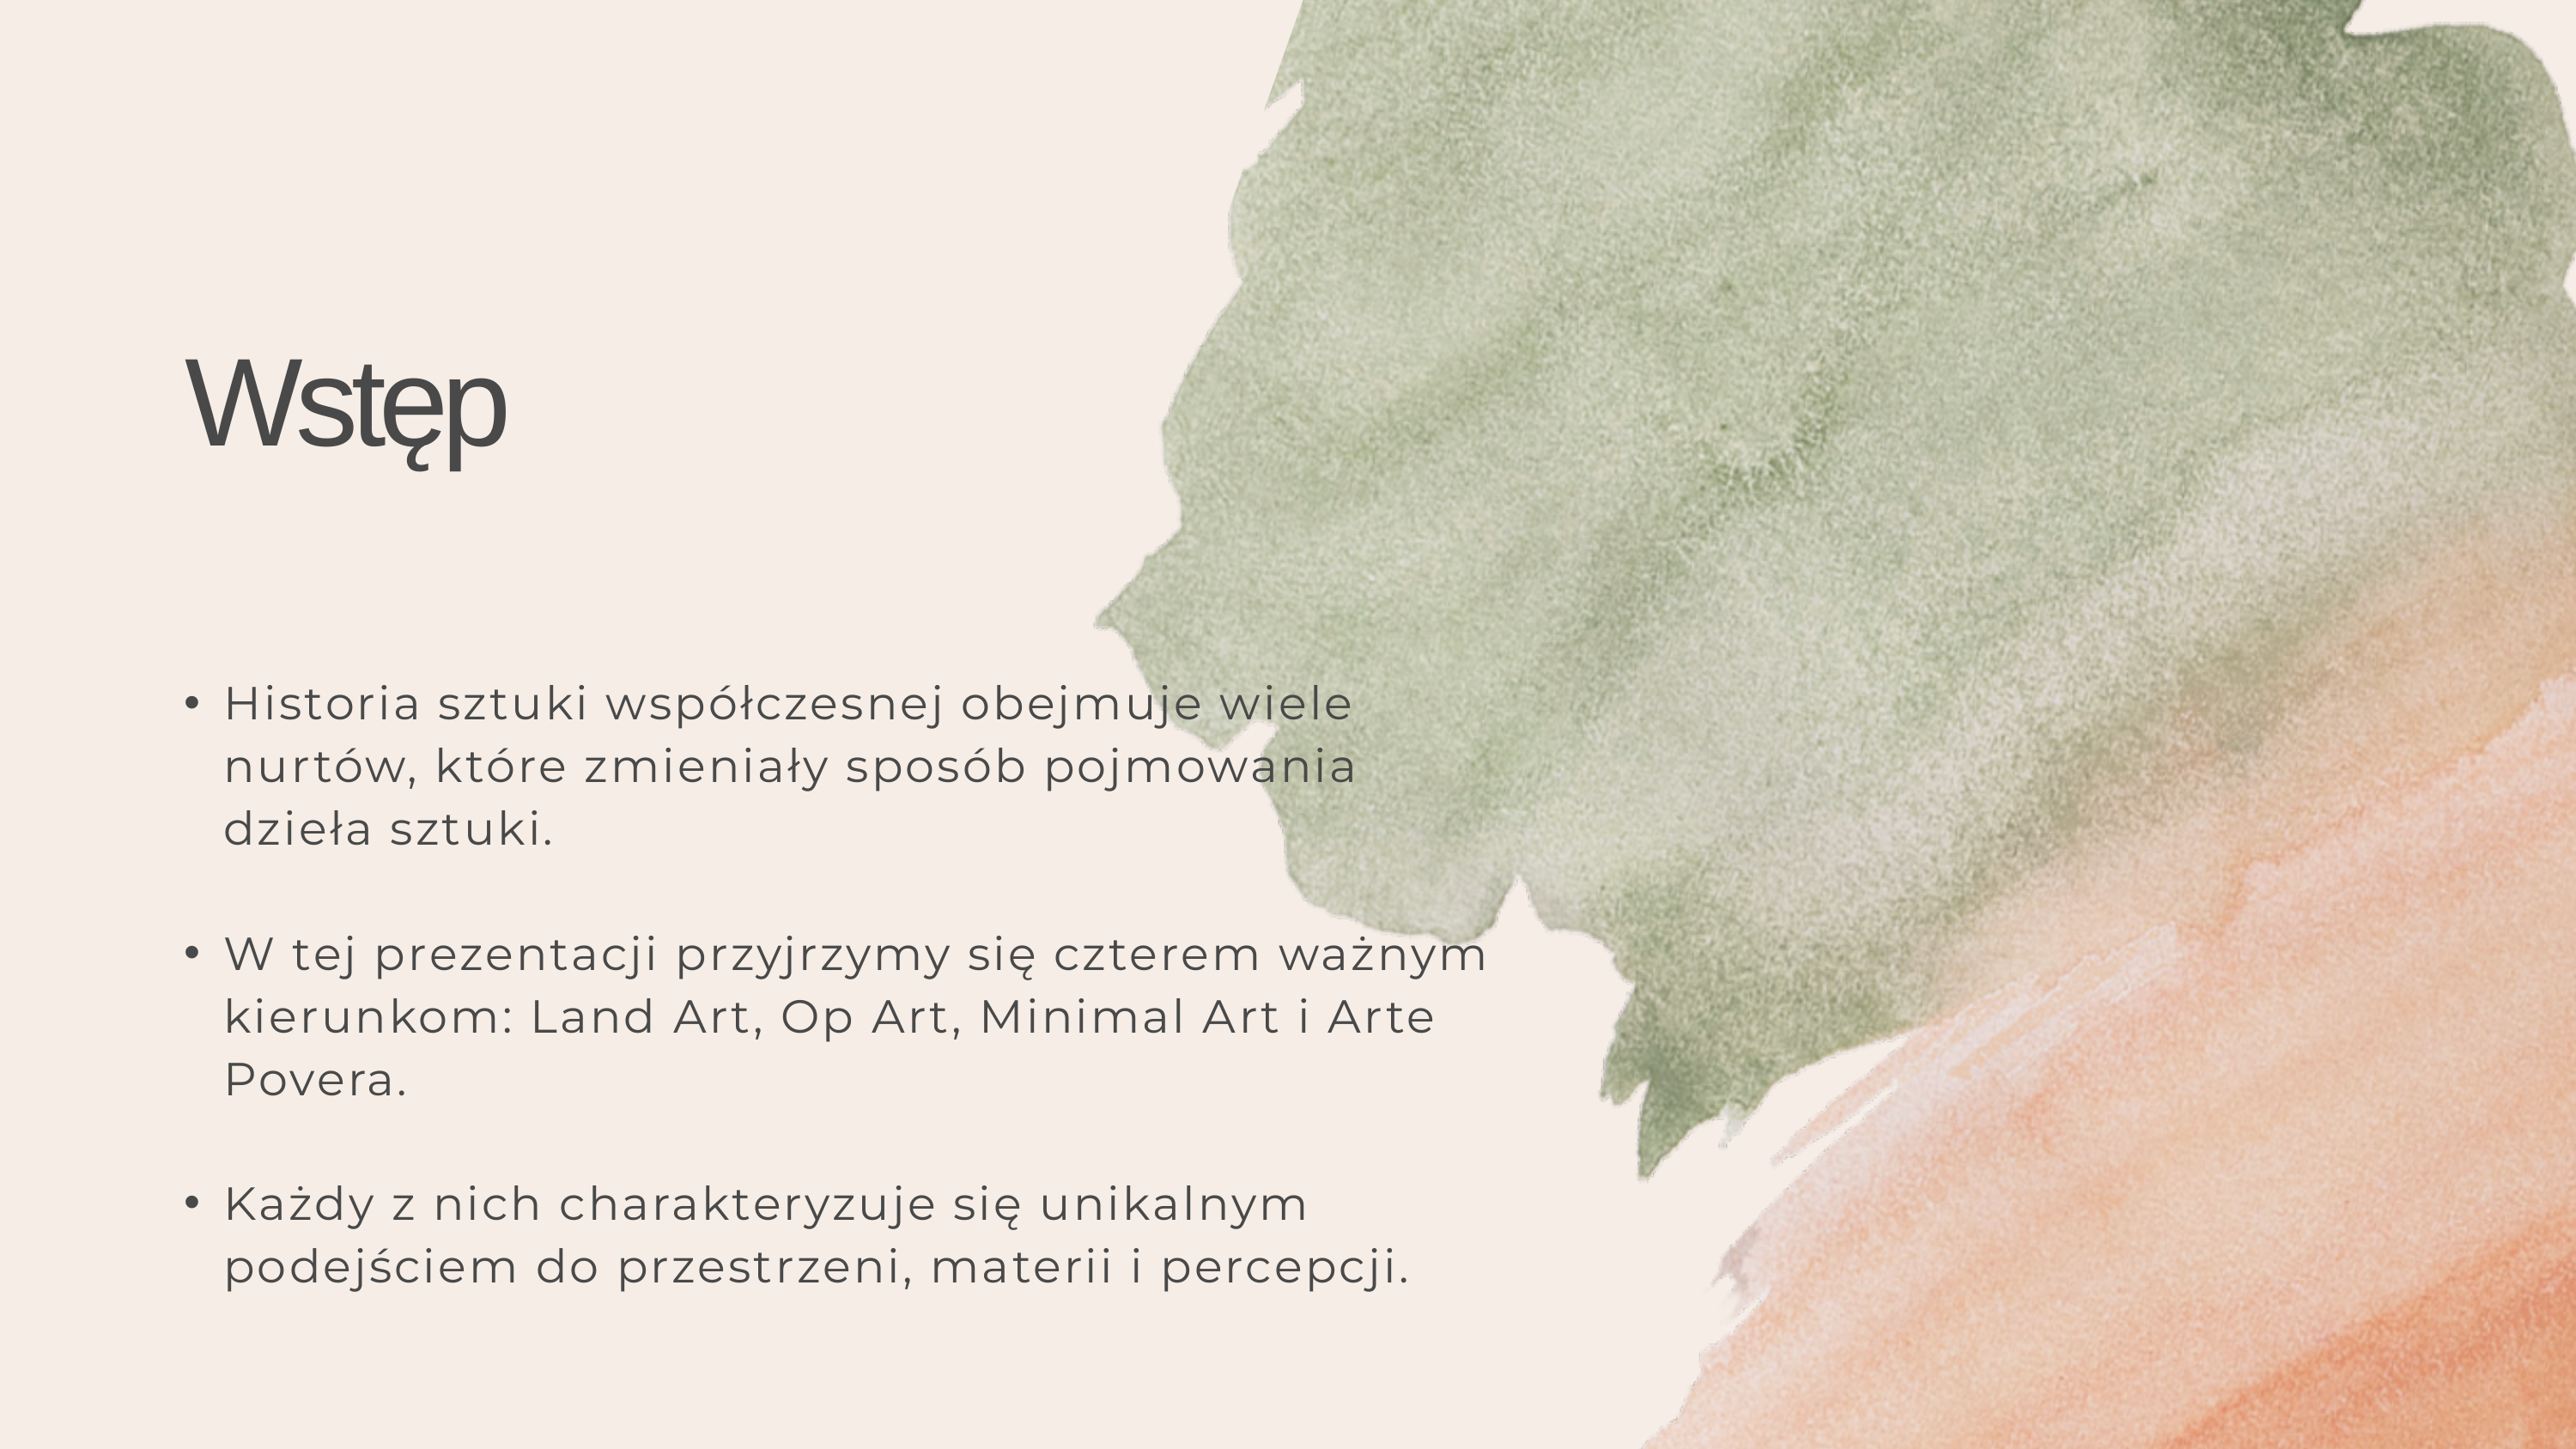

Wstęp
Historia sztuki współczesnej obejmuje wiele nurtów, które zmieniały sposób pojmowania dzieła sztuki.

W tej prezentacji przyjrzymy się czterem ważnym kierunkom: Land Art, Op Art, Minimal Art i Arte Povera.

Każdy z nich charakteryzuje się unikalnym podejściem do przestrzeni, materii i percepcji.